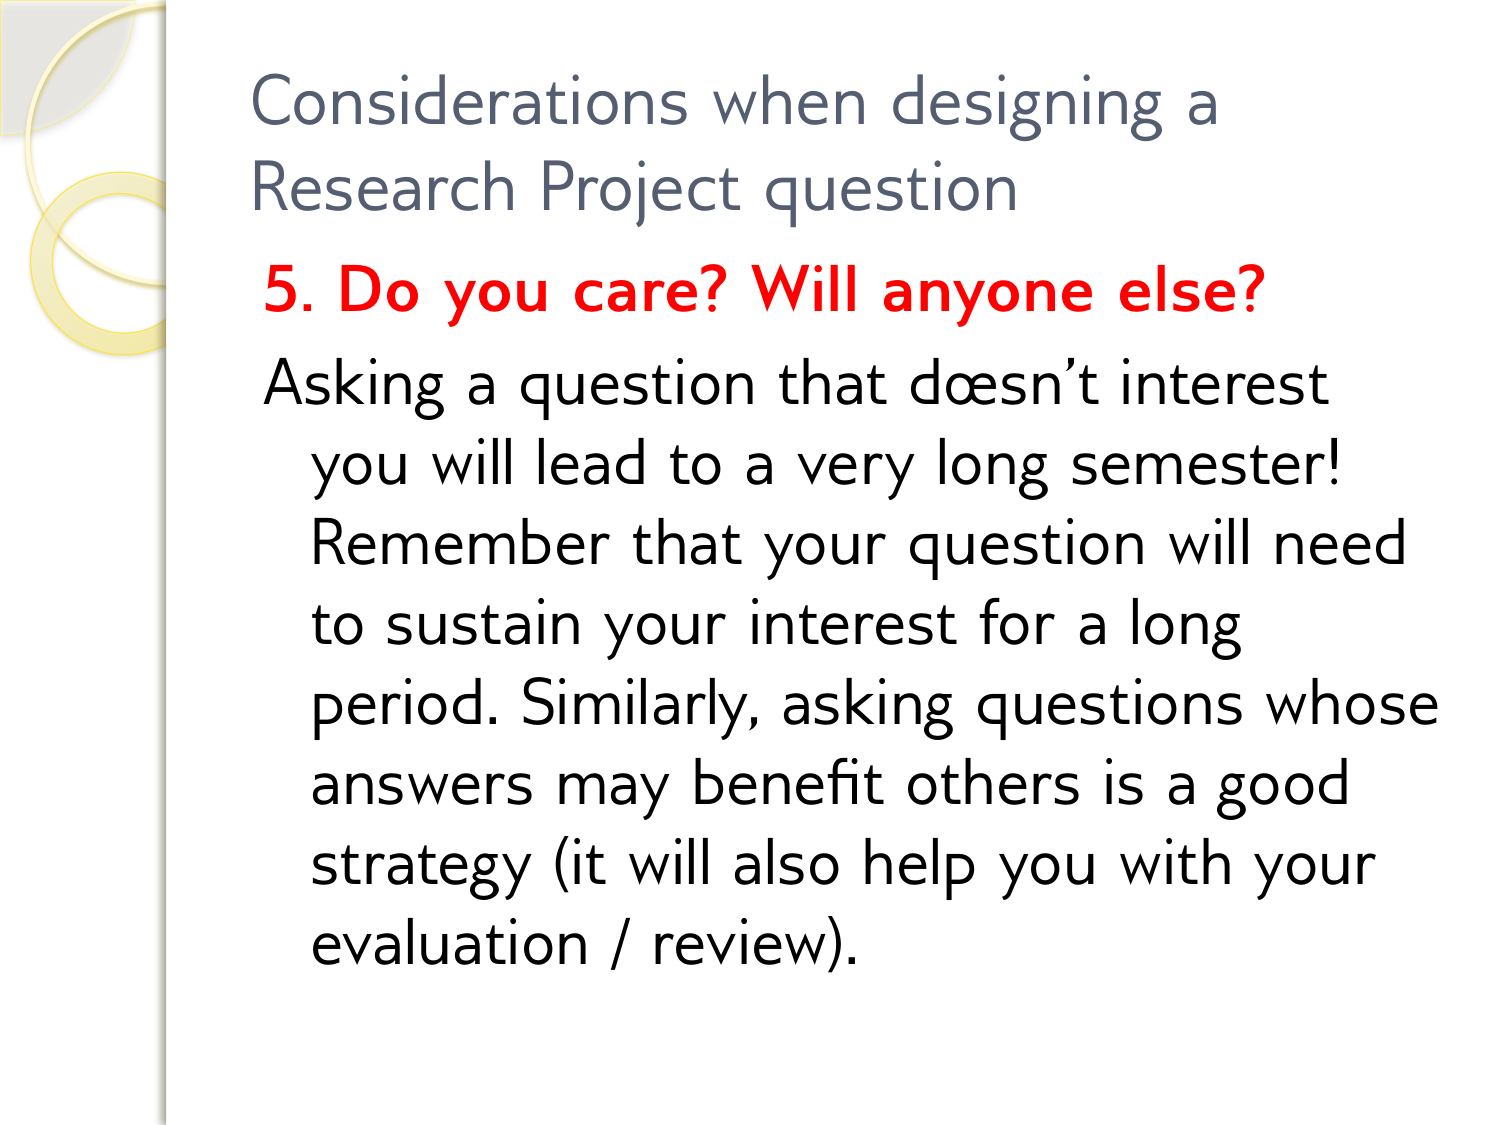

# Considerations when designing a Research Project question
5. Do you care? Will anyone else?
Asking a question that doesn’t interest you will lead to a very long semester! Remember that your question will need to sustain your interest for a long period. Similarly, asking questions whose answers may benefit others is a good strategy (it will also help you with your evaluation / review).